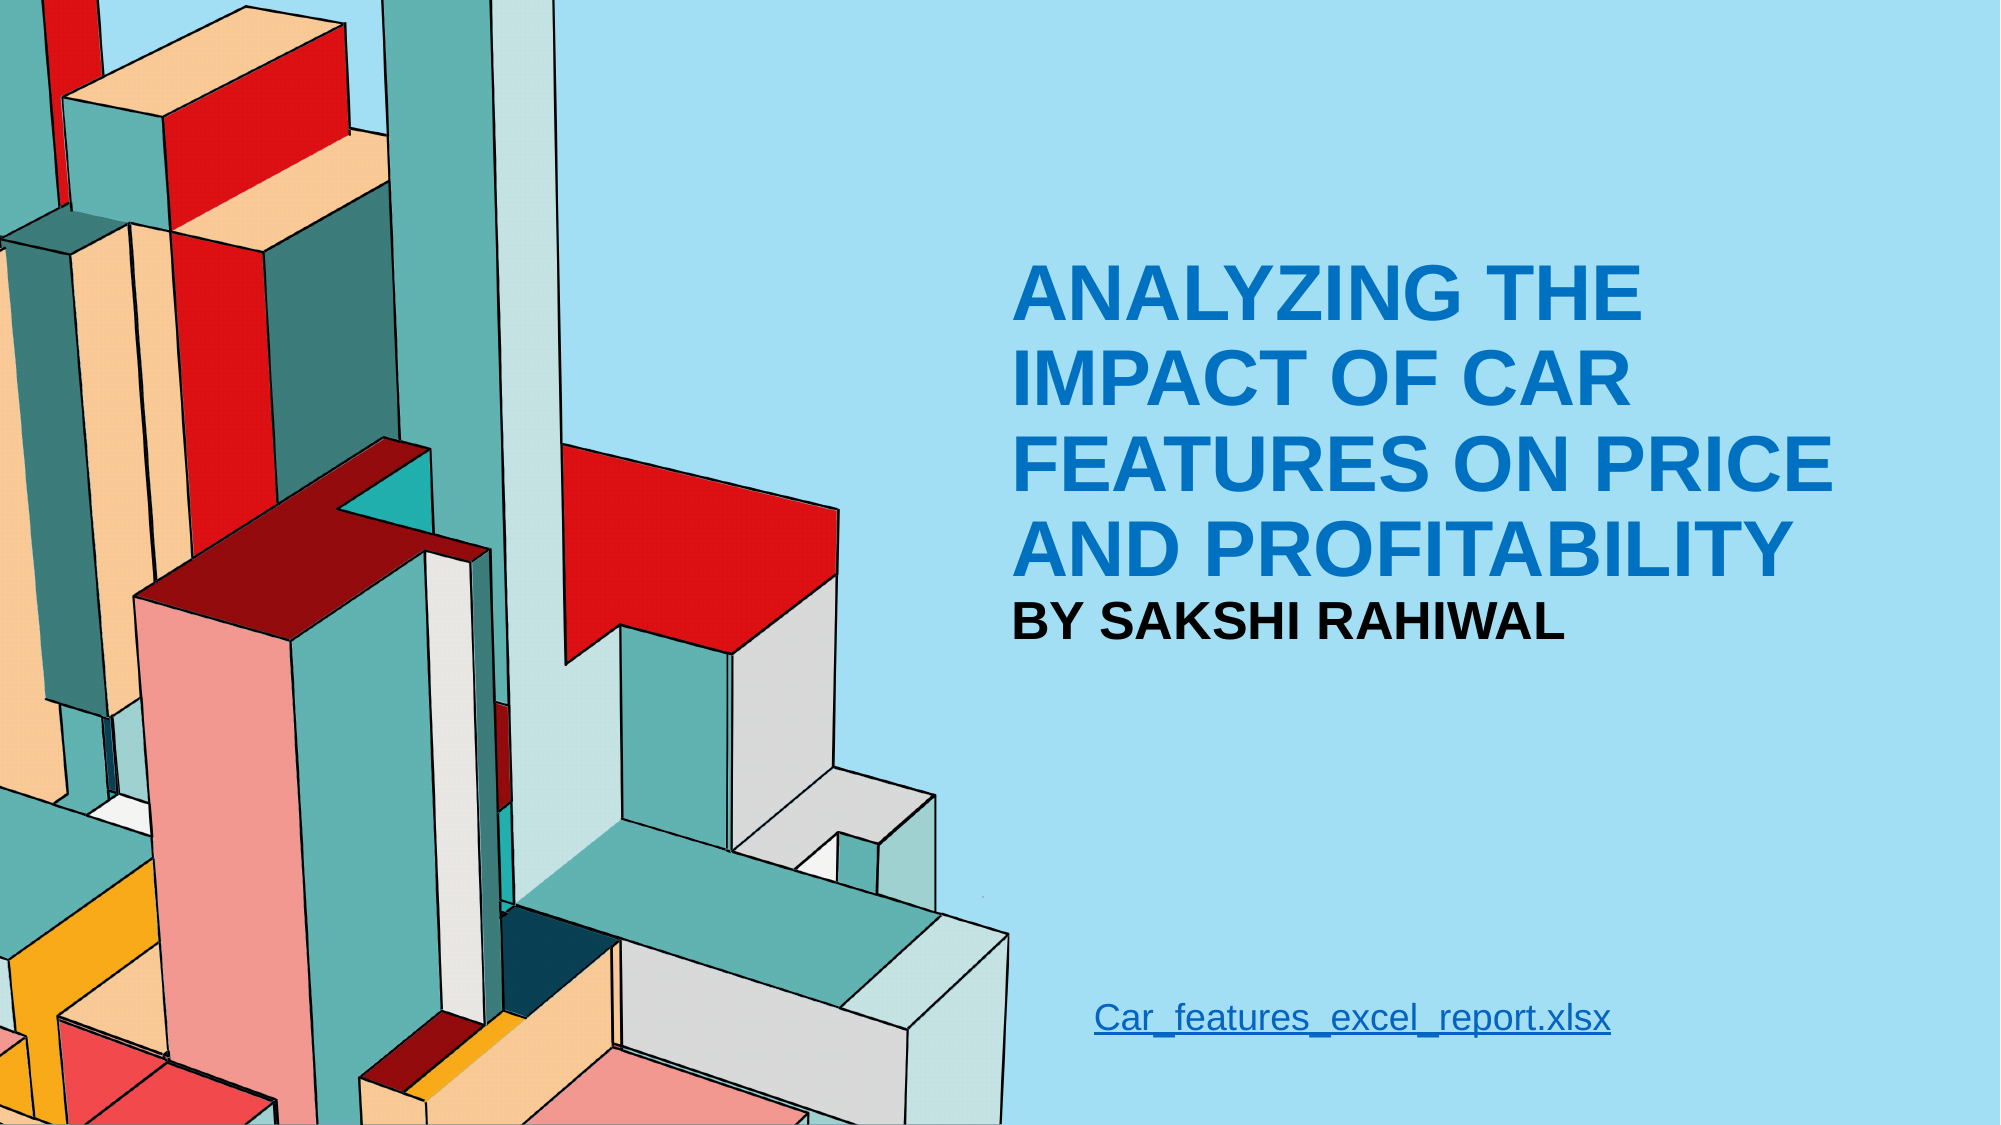

# Analyzing the Impact of Car Features on Price and Profitability BY Sakshi rahiwal
Car_features_excel_report.xlsx